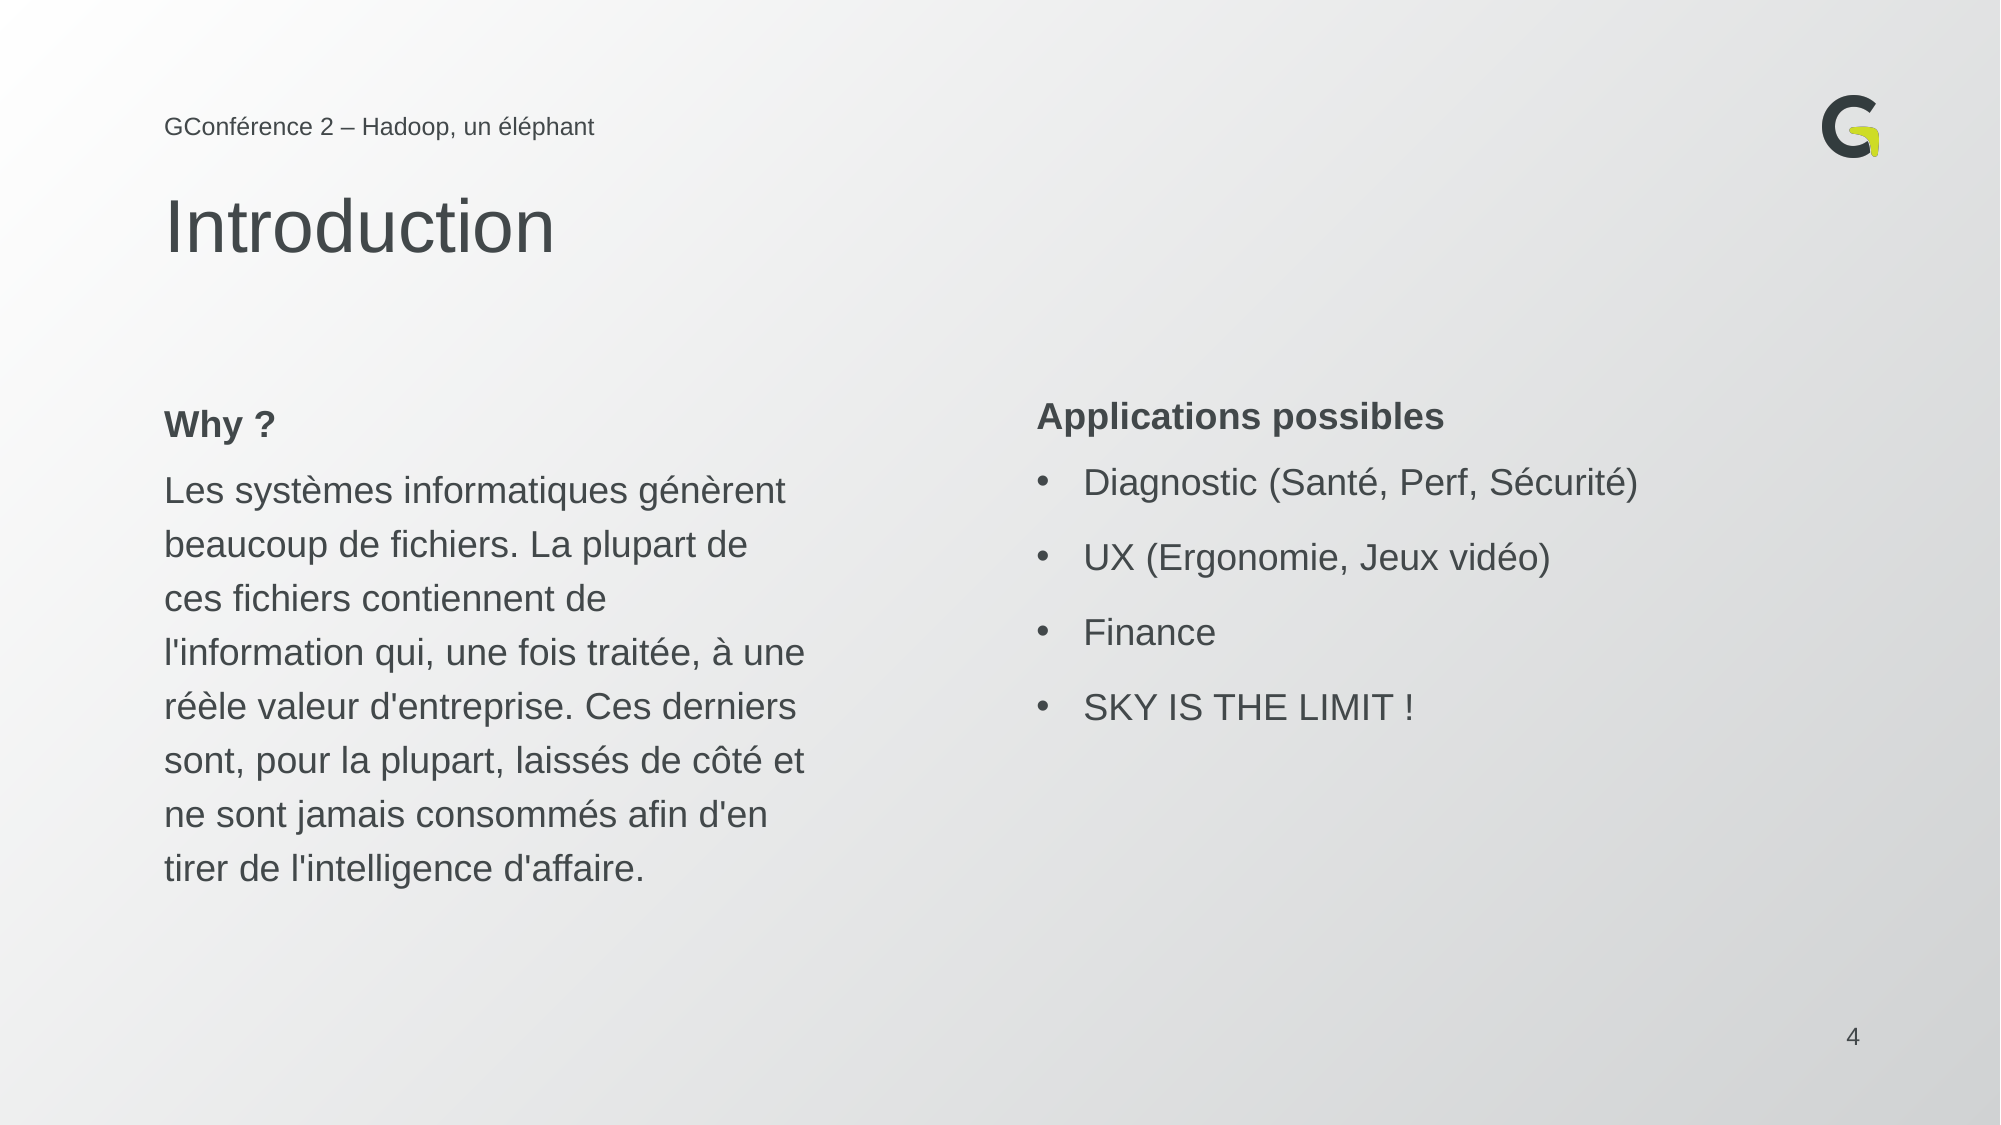

# Introduction
Applications possibles
Why ?
Diagnostic (Santé, Perf, Sécurité)
UX (Ergonomie, Jeux vidéo)
Finance
SKY IS THE LIMIT !

Les systèmes informatiques génèrent beaucoup de fichiers. La plupart de ces fichiers contiennent de l'information qui, une fois traitée, à une réèle valeur d'entreprise. Ces derniers sont, pour la plupart, laissés de côté et ne sont jamais consommés afin d'en tirer de l'intelligence d'affaire.

4